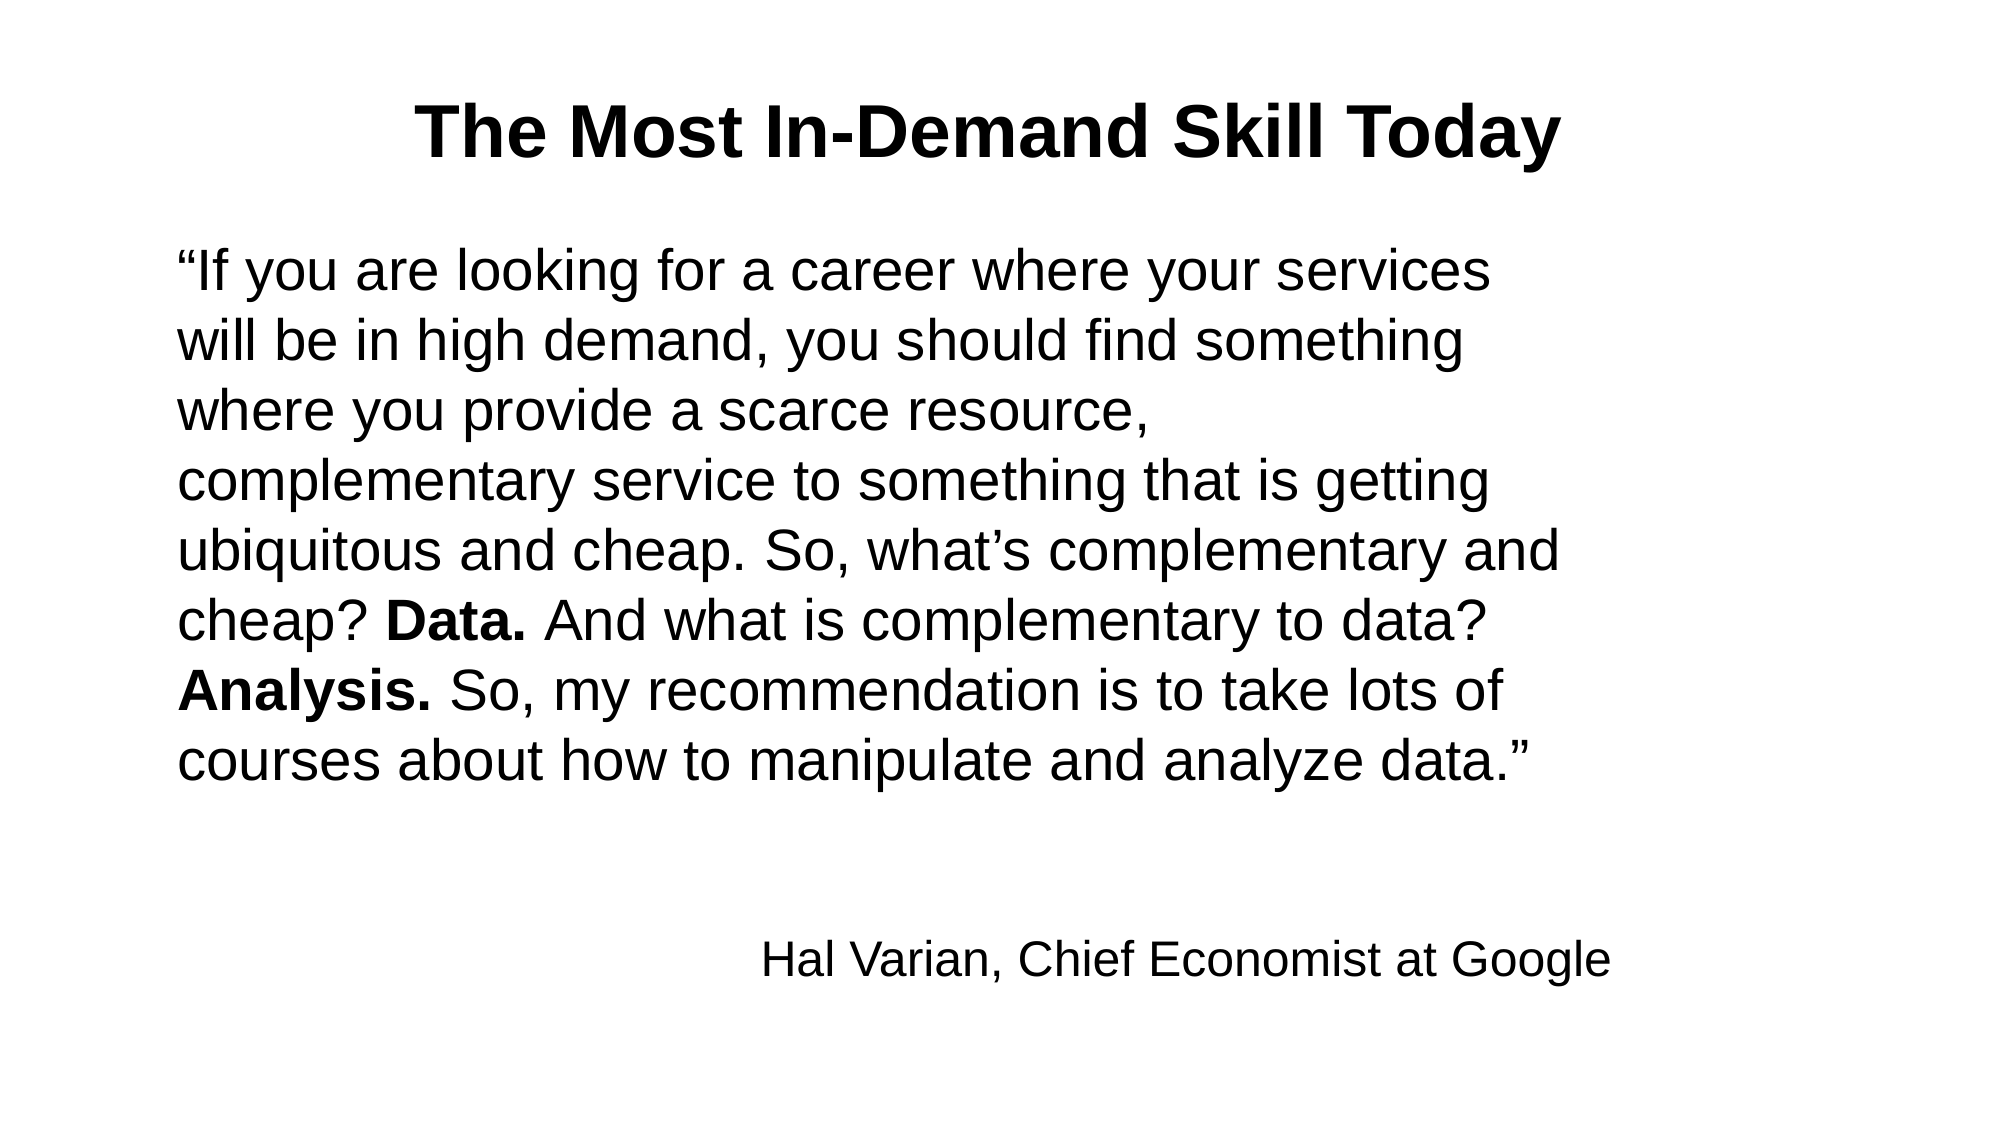

The Most In-Demand Skill Today
“If you are looking for a career where your services will be in high demand, you should find something where you provide a scarce resource, complementary service to something that is getting ubiquitous and cheap. So, what’s complementary and cheap? Data. And what is complementary to data? Analysis. So, my recommendation is to take lots of courses about how to manipulate and analyze data.”
Hal Varian, Chief Economist at Google